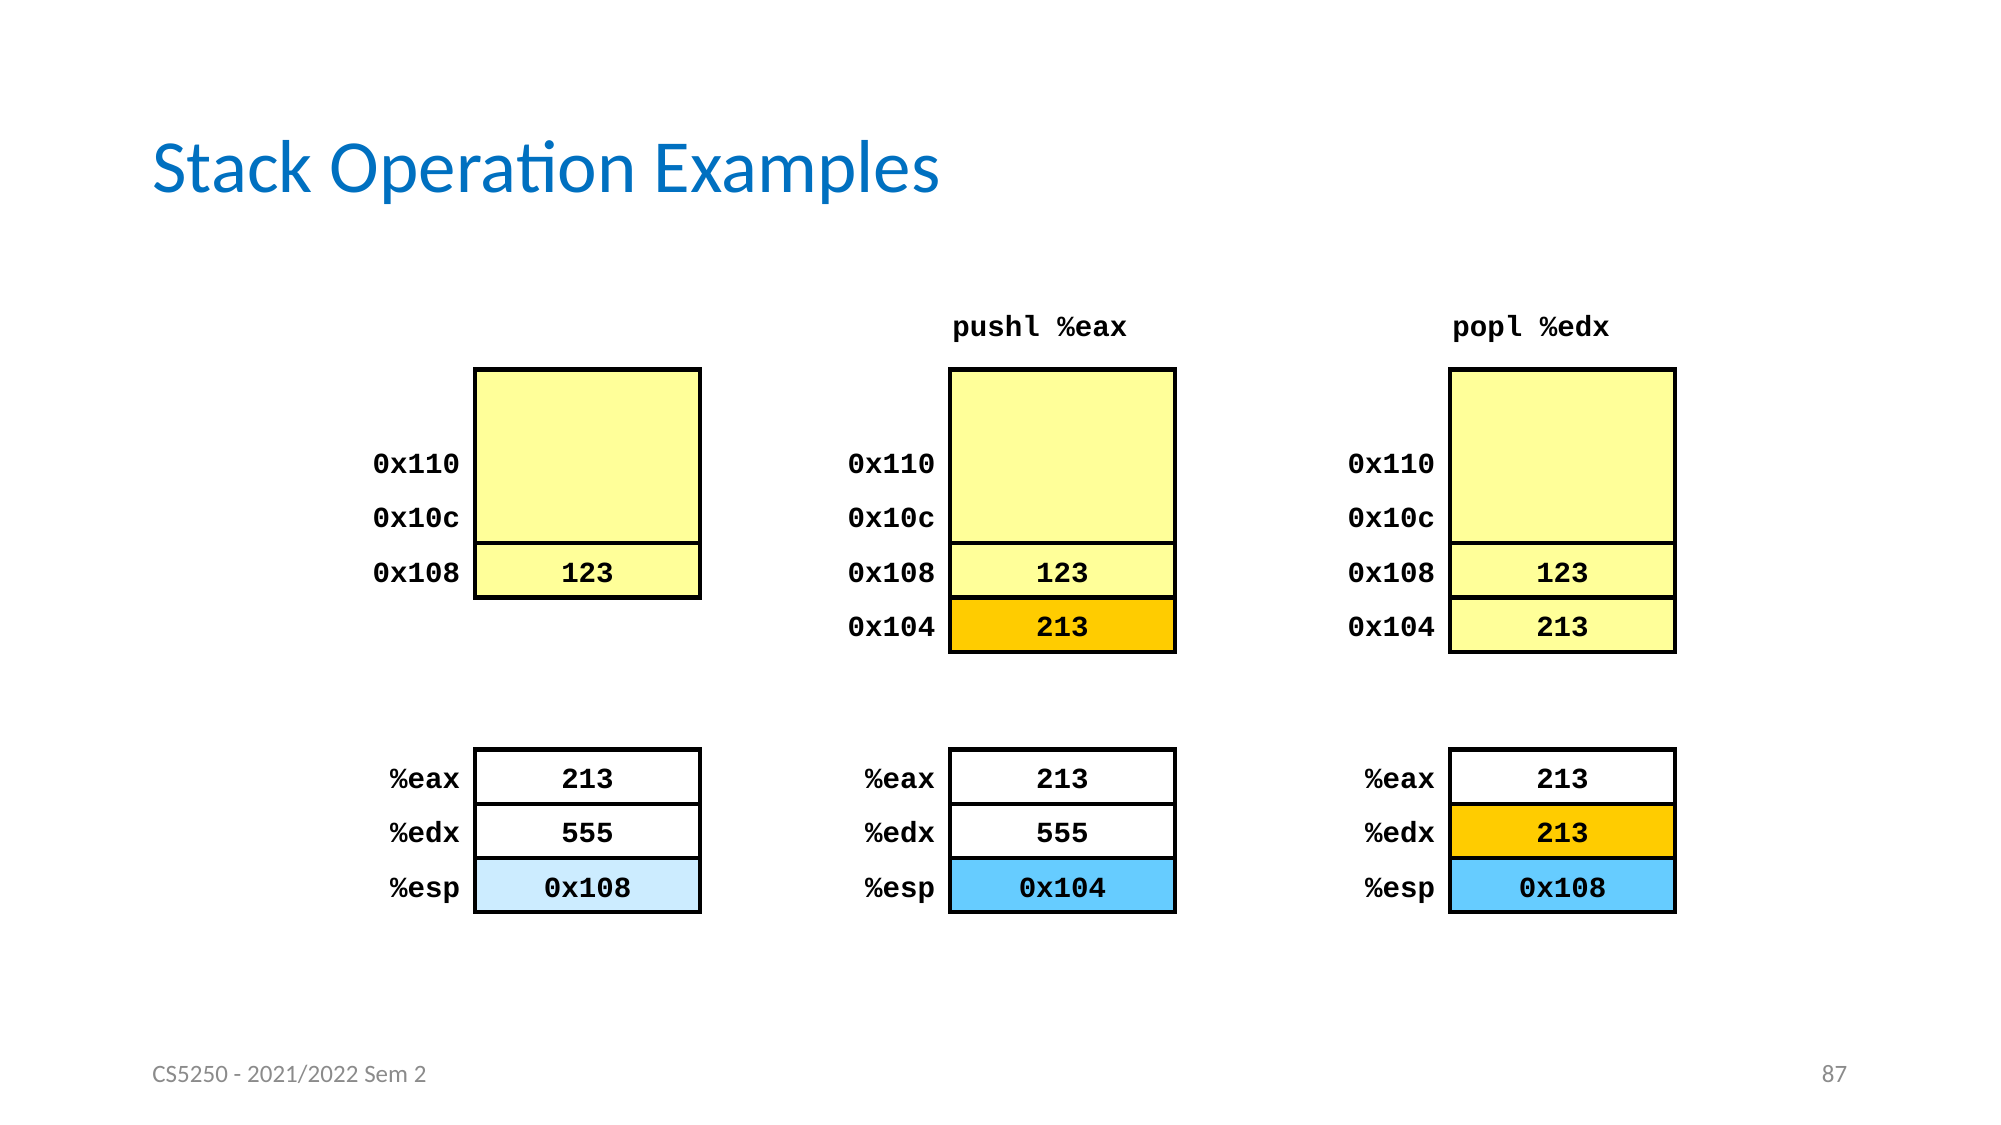

# Stack Operation Examples

pushl %eax
popl %edx

0x110
0x110
0x110
0x10c
0x10c
0x10c
0x108
123
0x108
123
0x108
123
0x104
213
0x104
213
%eax
213
%eax
213
%eax
213
%edx
555
%edx
555
%edx
555
213
%esp
0x108
%esp
0x108
0x104
%esp
0x104
0x108
CS5250 - 2021/2022 Sem 2
87